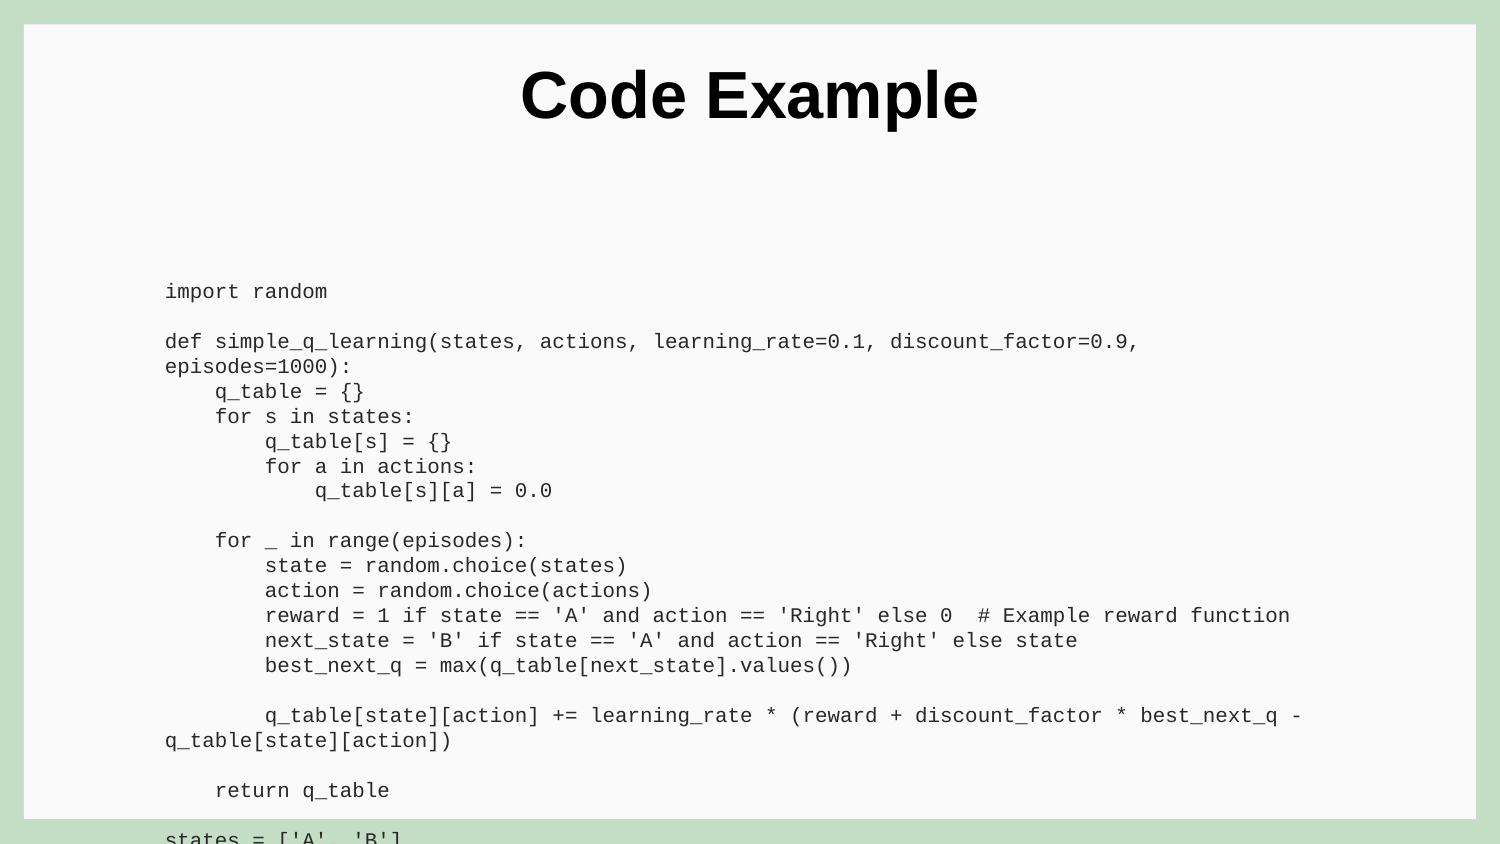

Code Example

import random
def simple_q_learning(states, actions, learning_rate=0.1, discount_factor=0.9, episodes=1000):
    q_table = {}
    for s in states:
        q_table[s] = {}
        for a in actions:
            q_table[s][a] = 0.0
    for _ in range(episodes):
        state = random.choice(states)
        action = random.choice(actions)
        reward = 1 if state == 'A' and action == 'Right' else 0  # Example reward function
        next_state = 'B' if state == 'A' and action == 'Right' else state
        best_next_q = max(q_table[next_state].values())
        q_table[state][action] += learning_rate * (reward + discount_factor * best_next_q - q_table[state][action])
    return q_table
states = ['A', 'B']
actions = ['Left', 'Right']
q_table = simple_q_learning(states, actions)
print(q_table)
#